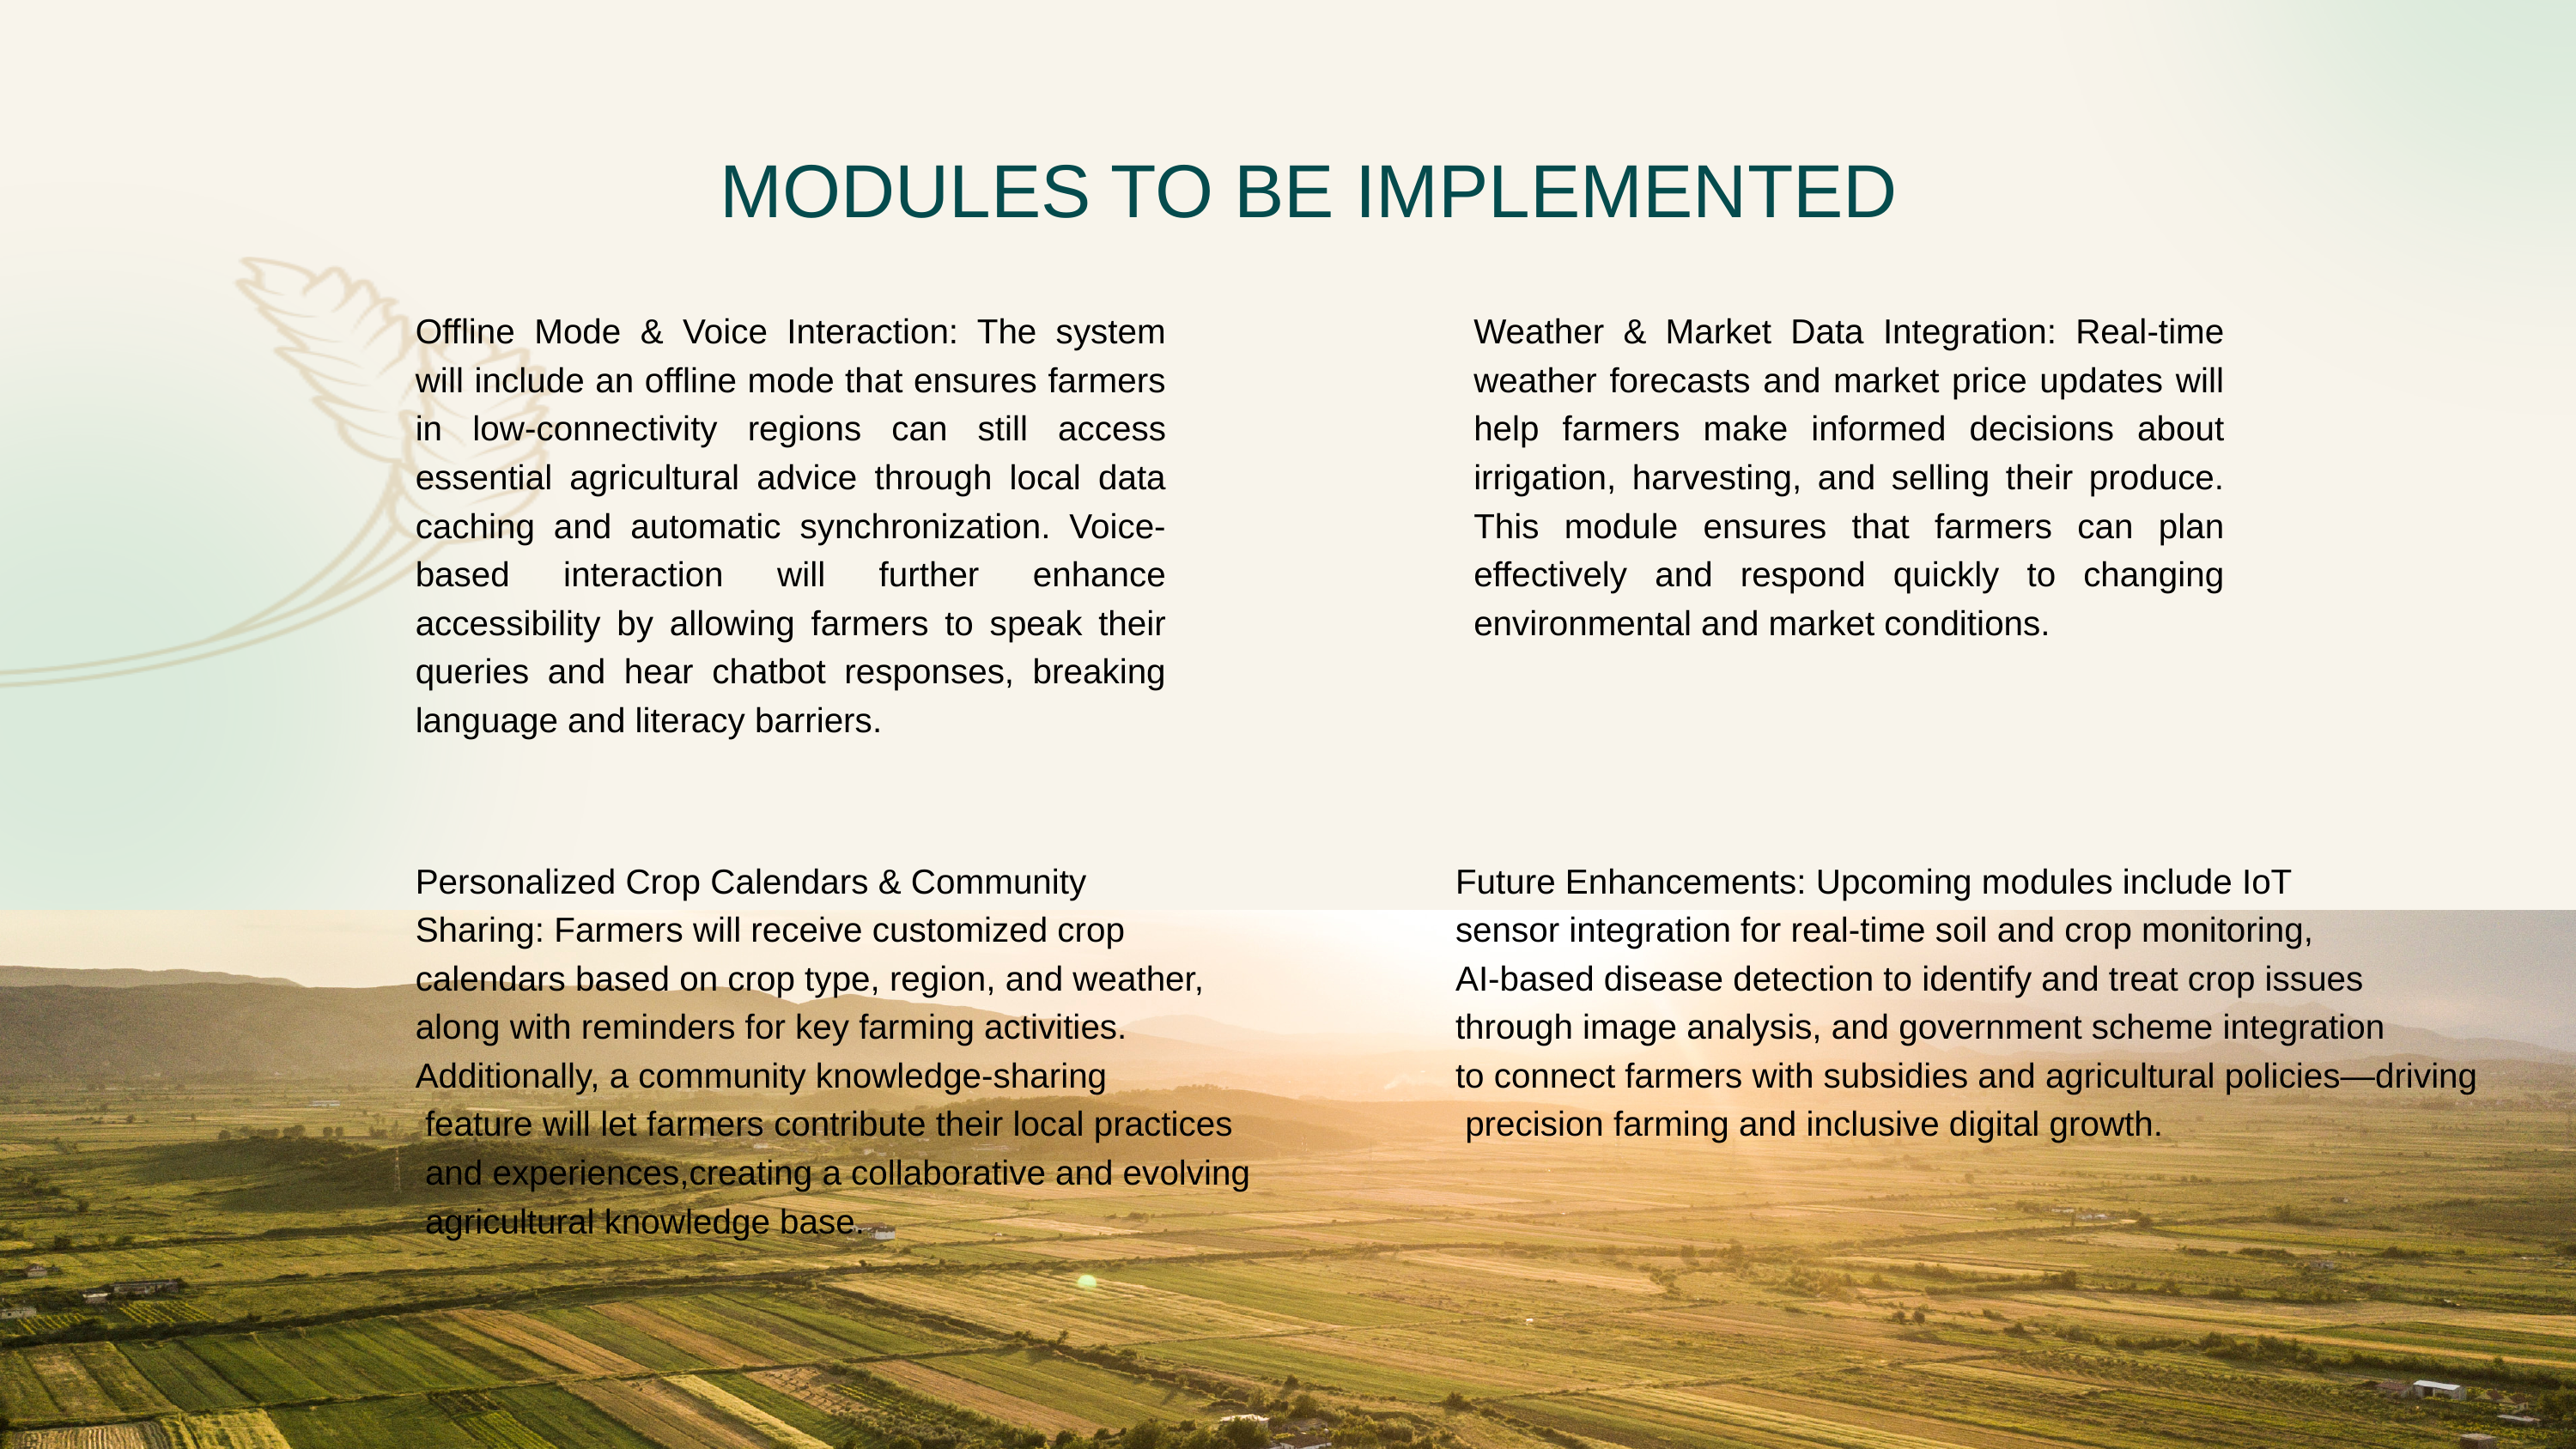

MODULES TO BE IMPLEMENTED

Offline Mode & Voice Interaction: The system will include an offline mode that ensures farmers in low-connectivity regions can still access essential agricultural advice through local data caching and automatic synchronization. Voice-based interaction will further enhance accessibility by allowing farmers to speak their queries and hear chatbot responses, breaking language and literacy barriers.
Weather & Market Data Integration: Real-time weather forecasts and market price updates will help farmers make informed decisions about irrigation, harvesting, and selling their produce. This module ensures that farmers can plan effectively and respond quickly to changing environmental and market conditions.

Personalized Crop Calendars & Community
Sharing: Farmers will receive customized crop
calendars based on crop type, region, and weather,
along with reminders for key farming activities.
Additionally, a community knowledge-sharing
 feature will let farmers contribute their local practices
 and experiences,creating a collaborative and evolving
 agricultural knowledge base.
Future Enhancements: Upcoming modules include IoT
sensor integration for real-time soil and crop monitoring,
AI-based disease detection to identify and treat crop issues
through image analysis, and government scheme integration
to connect farmers with subsidies and agricultural policies—driving
 precision farming and inclusive digital growth.